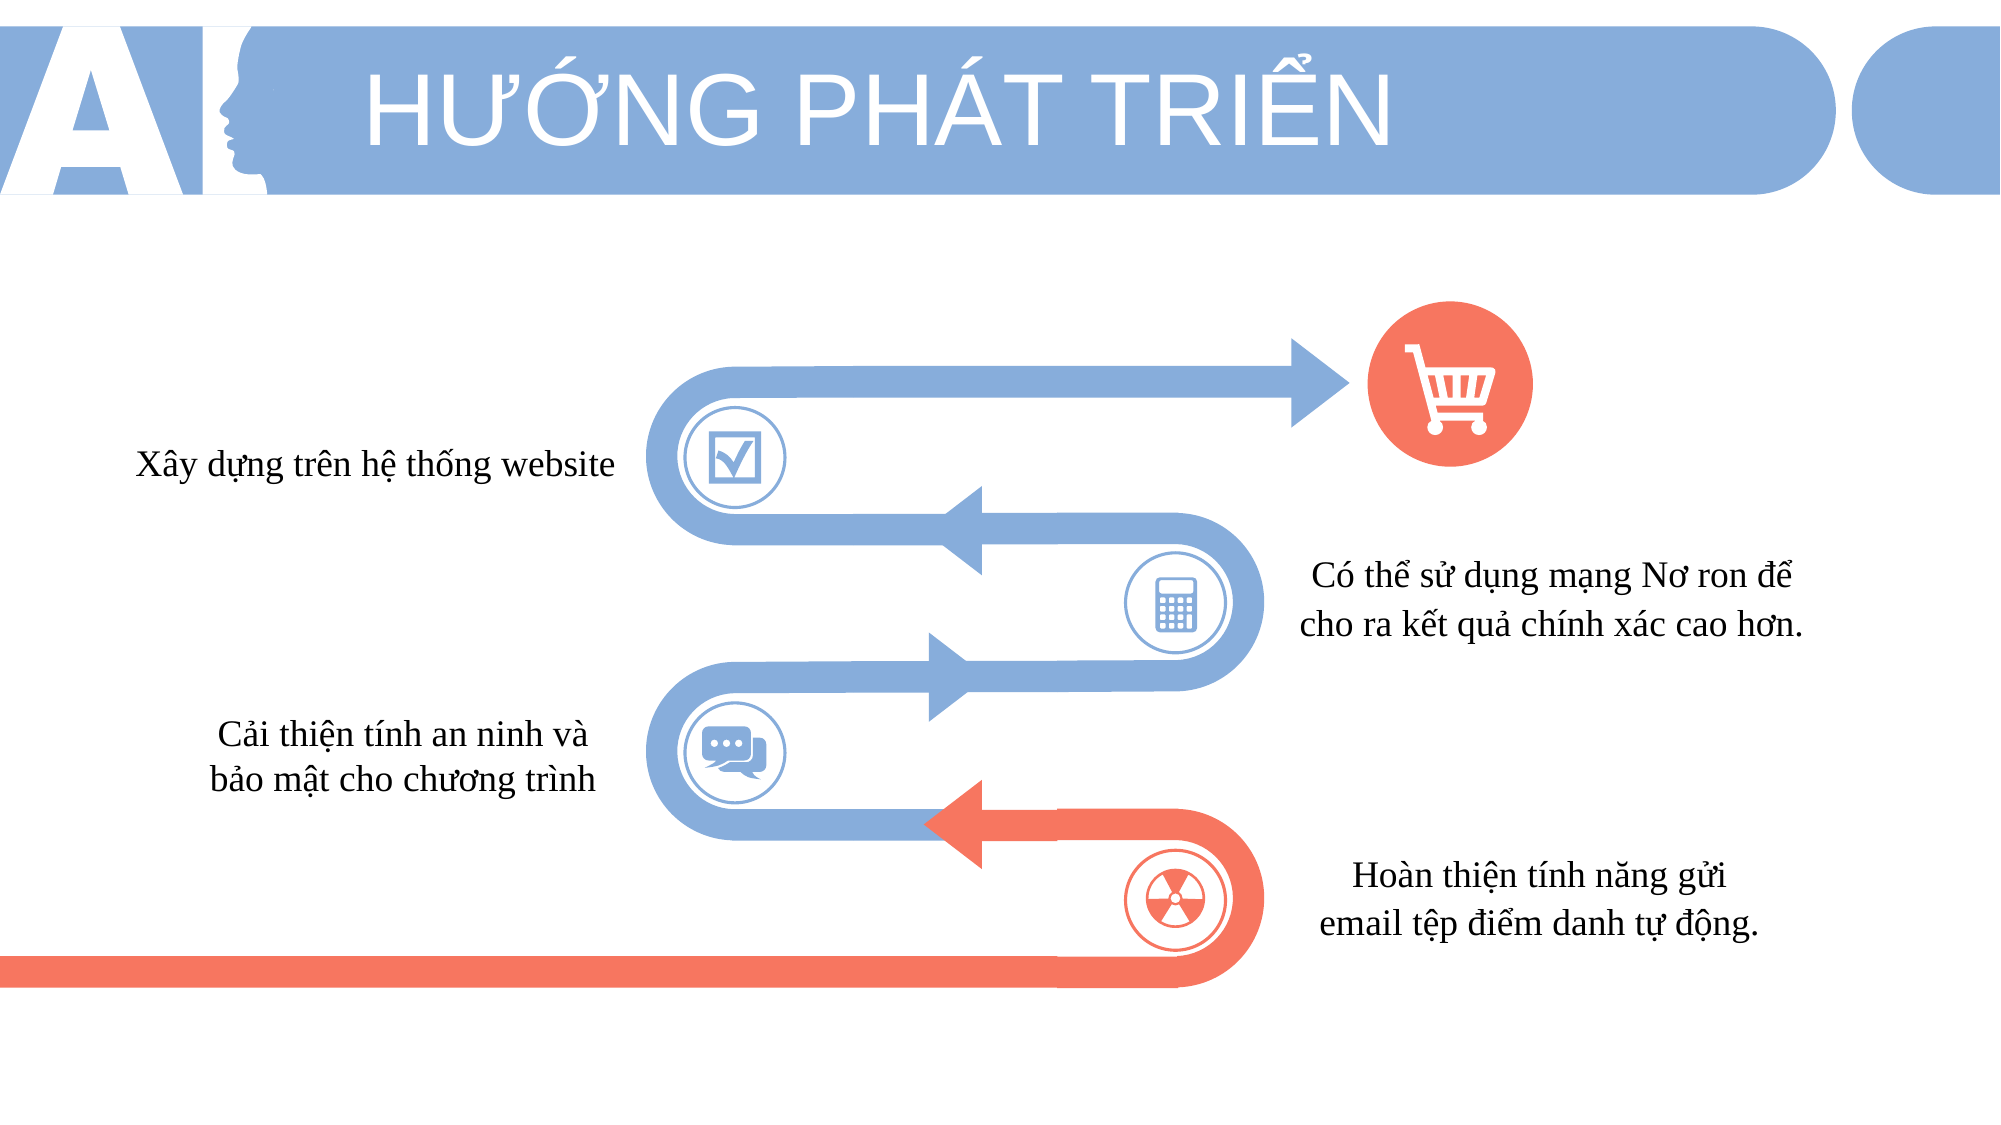

HƯỚNG PHÁT TRIỂN

Xây dựng trên hệ thống website

Có thể sử dụng mạng Nơ ron để cho ra kết quả chính xác cao hơn.

Cải thiện tính an ninh và bảo mật cho chương trình

Hoàn thiện tính năng gửi email tệp điểm danh tự động.